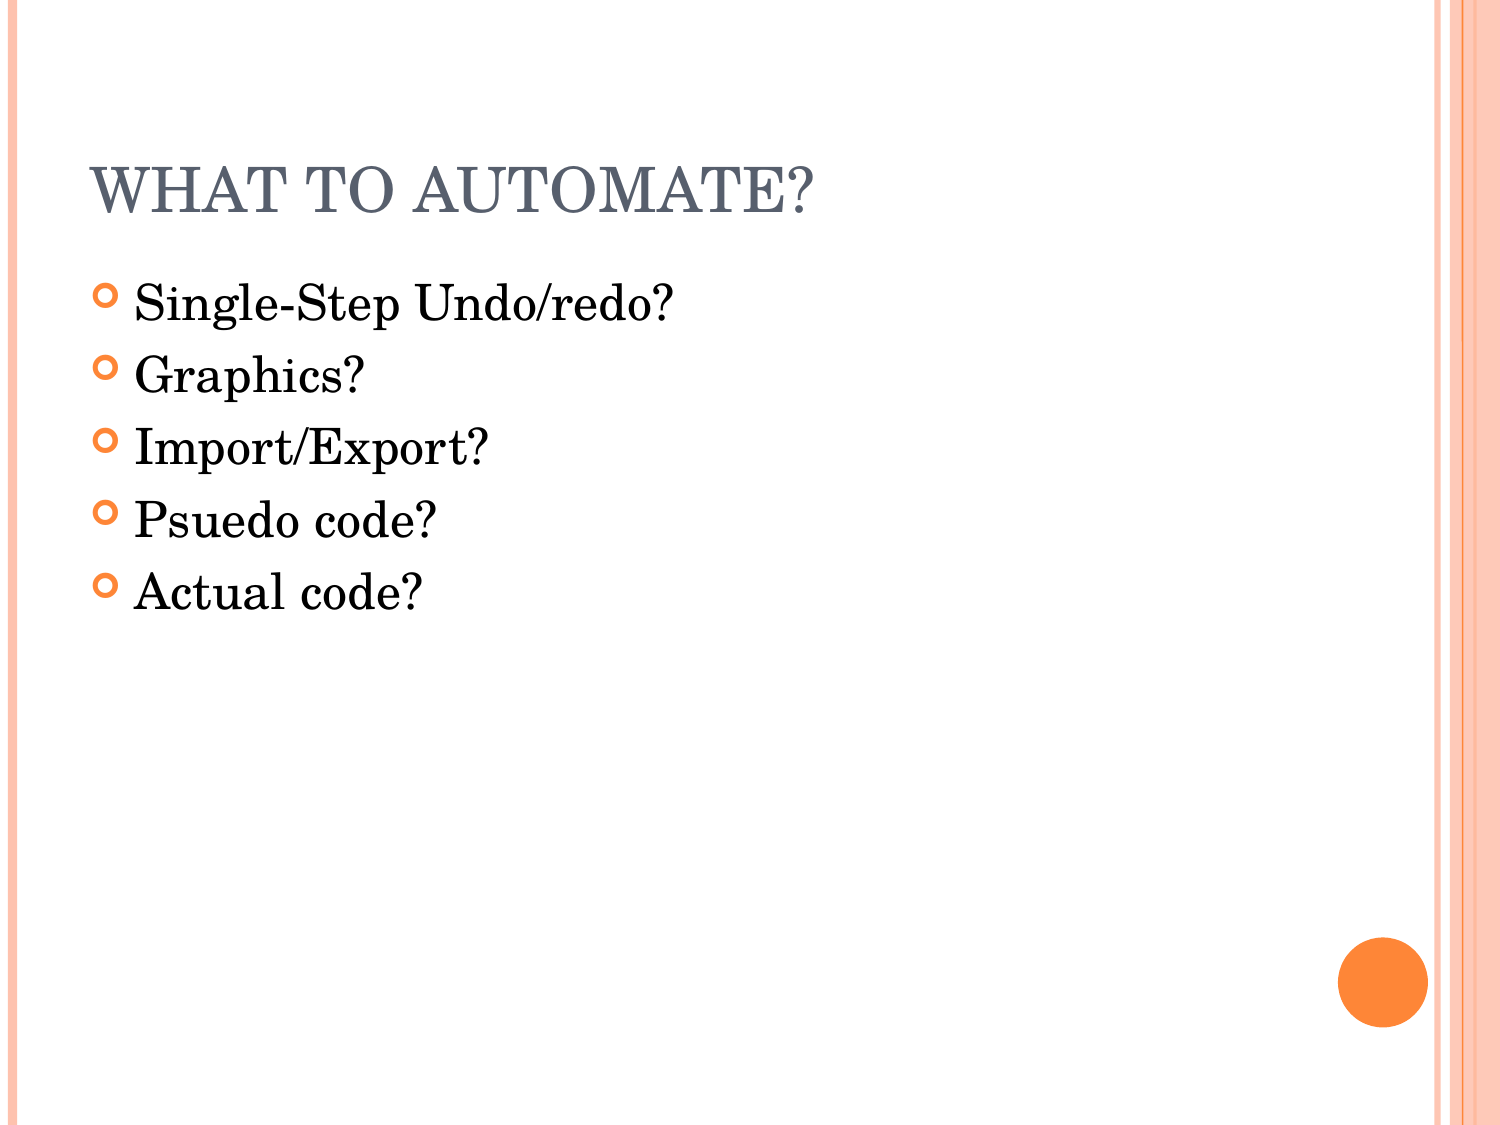

# What To Automate?
Single-Step Undo/redo?
Graphics?
Import/Export?
Psuedo code?
Actual code?